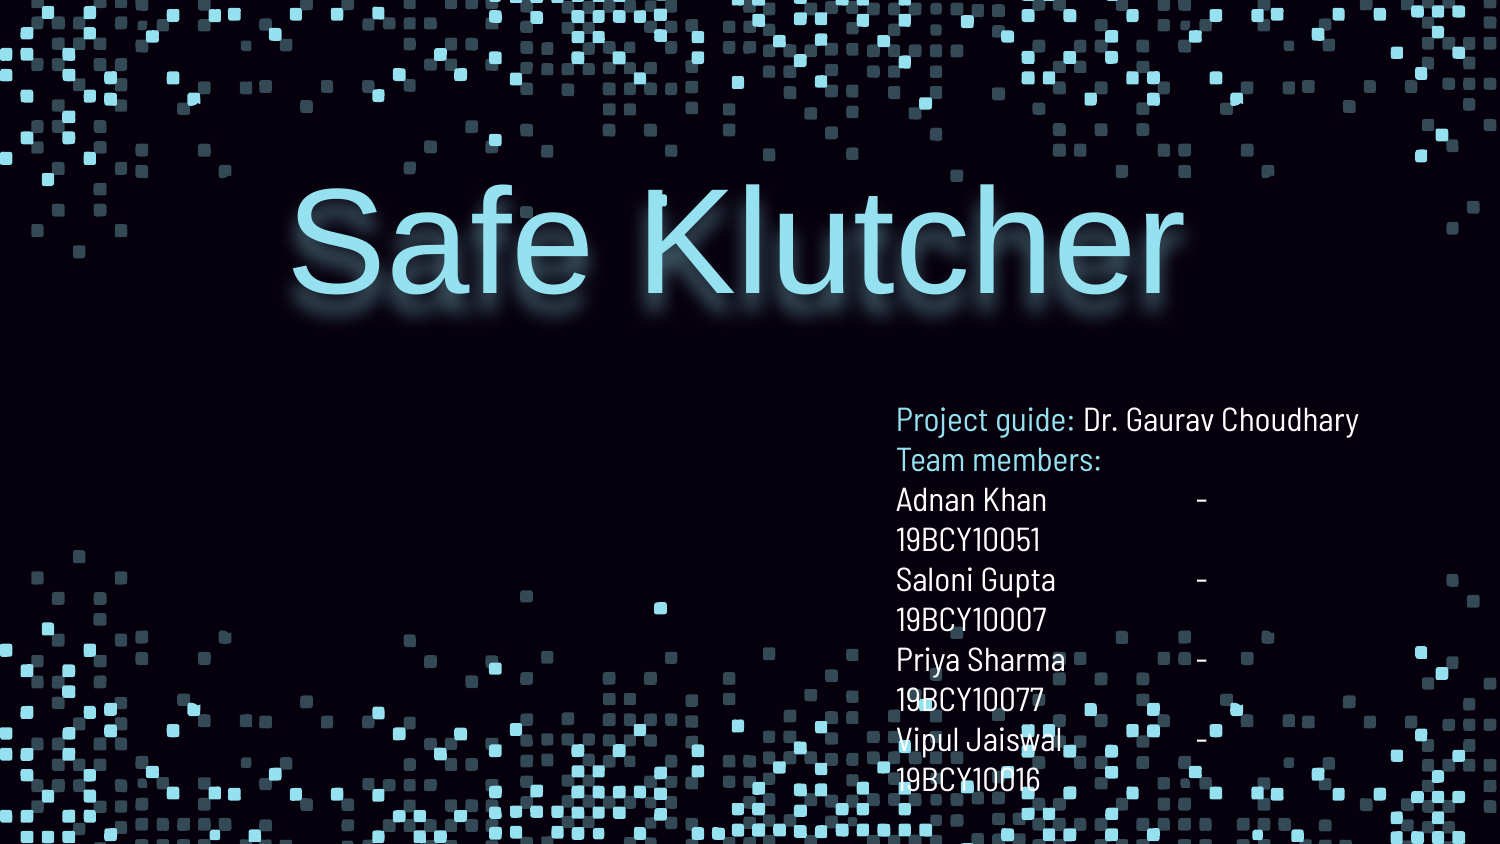

# Safe Klutcher
Project guide: Dr. Gaurav Choudhary
Team members:
Adnan Khan	-	19BCY10051
Saloni Gupta	-	19BCY10007
Priya Sharma	-	19BCY10077
Vipul Jaiswal	-	19BCY10016